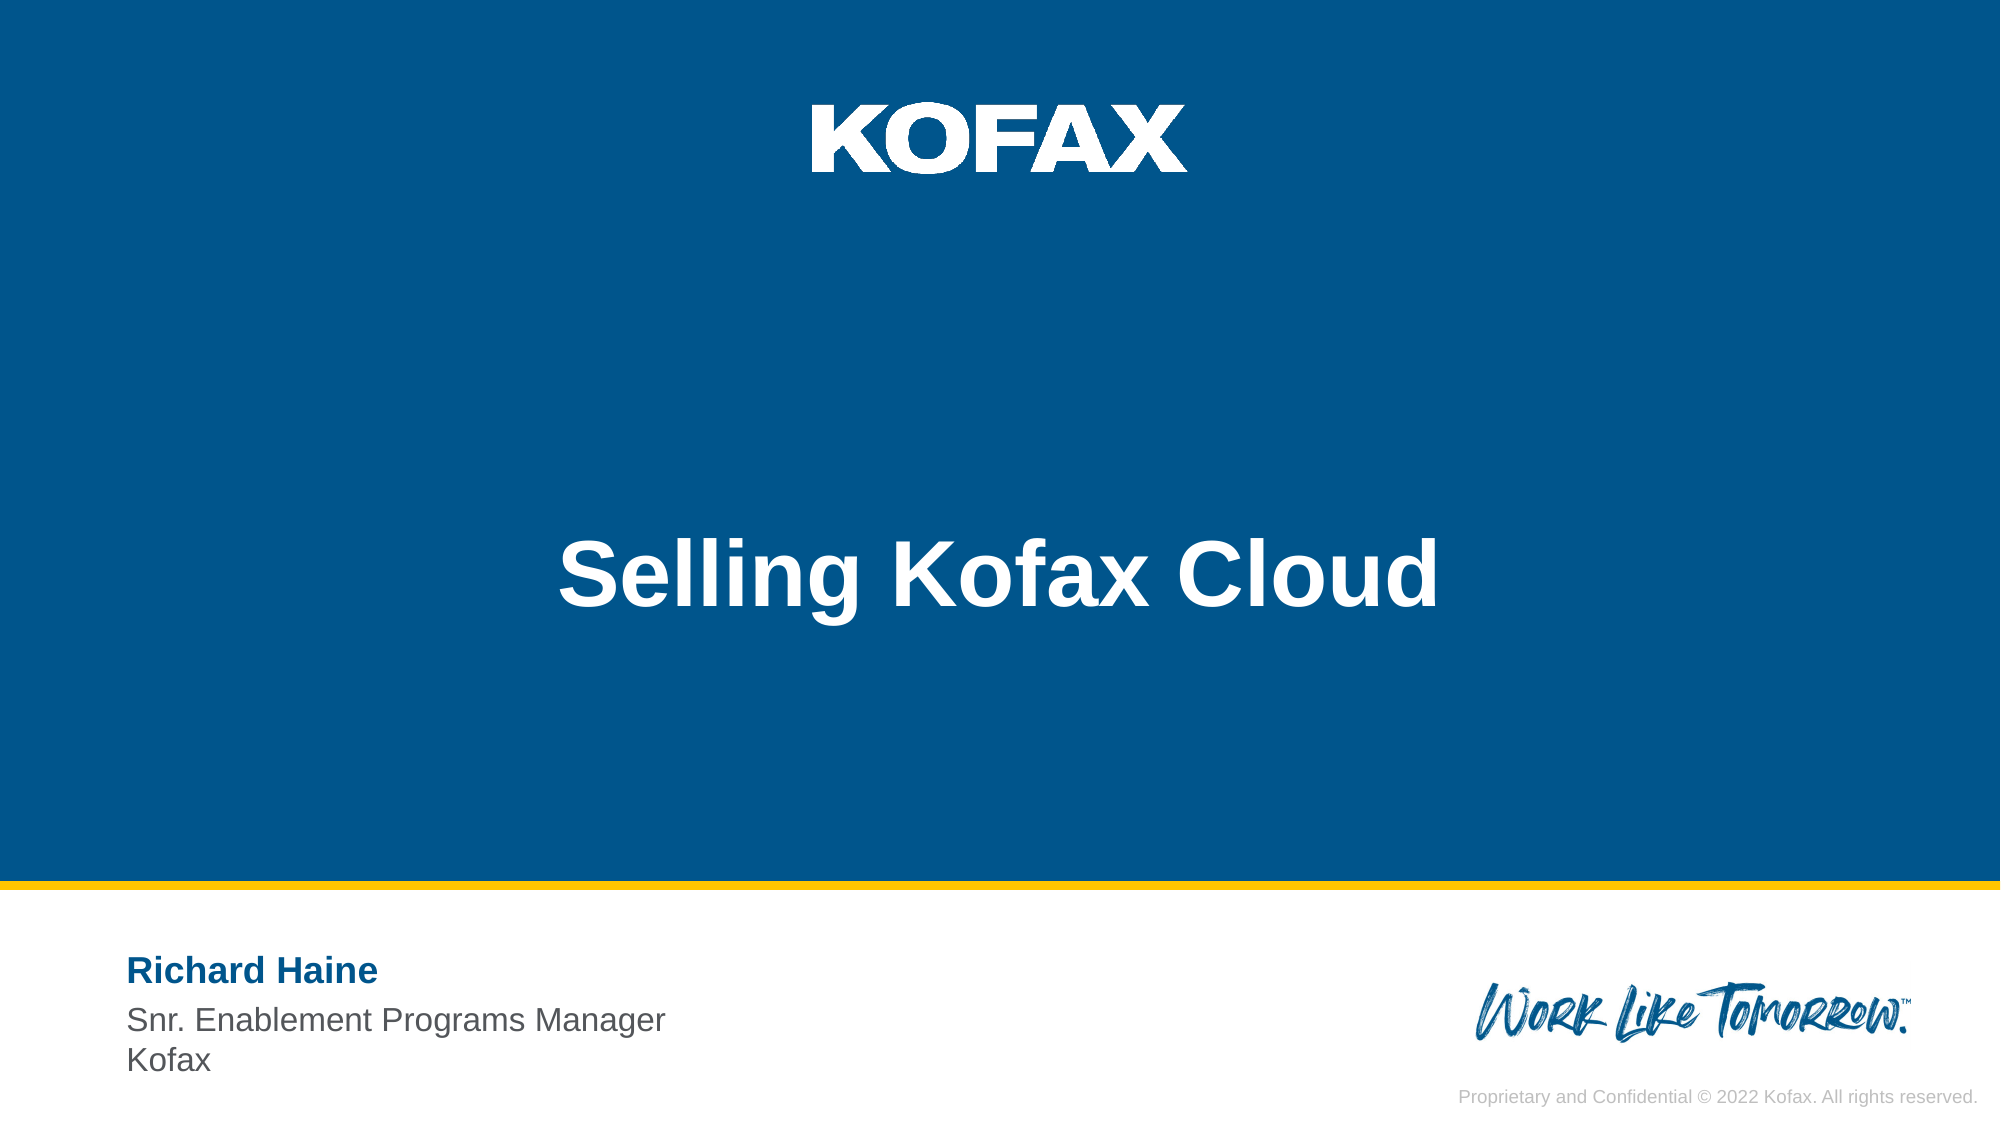

# Selling Kofax Cloud

Richard Haine
Snr. Enablement Programs Manager
Kofax